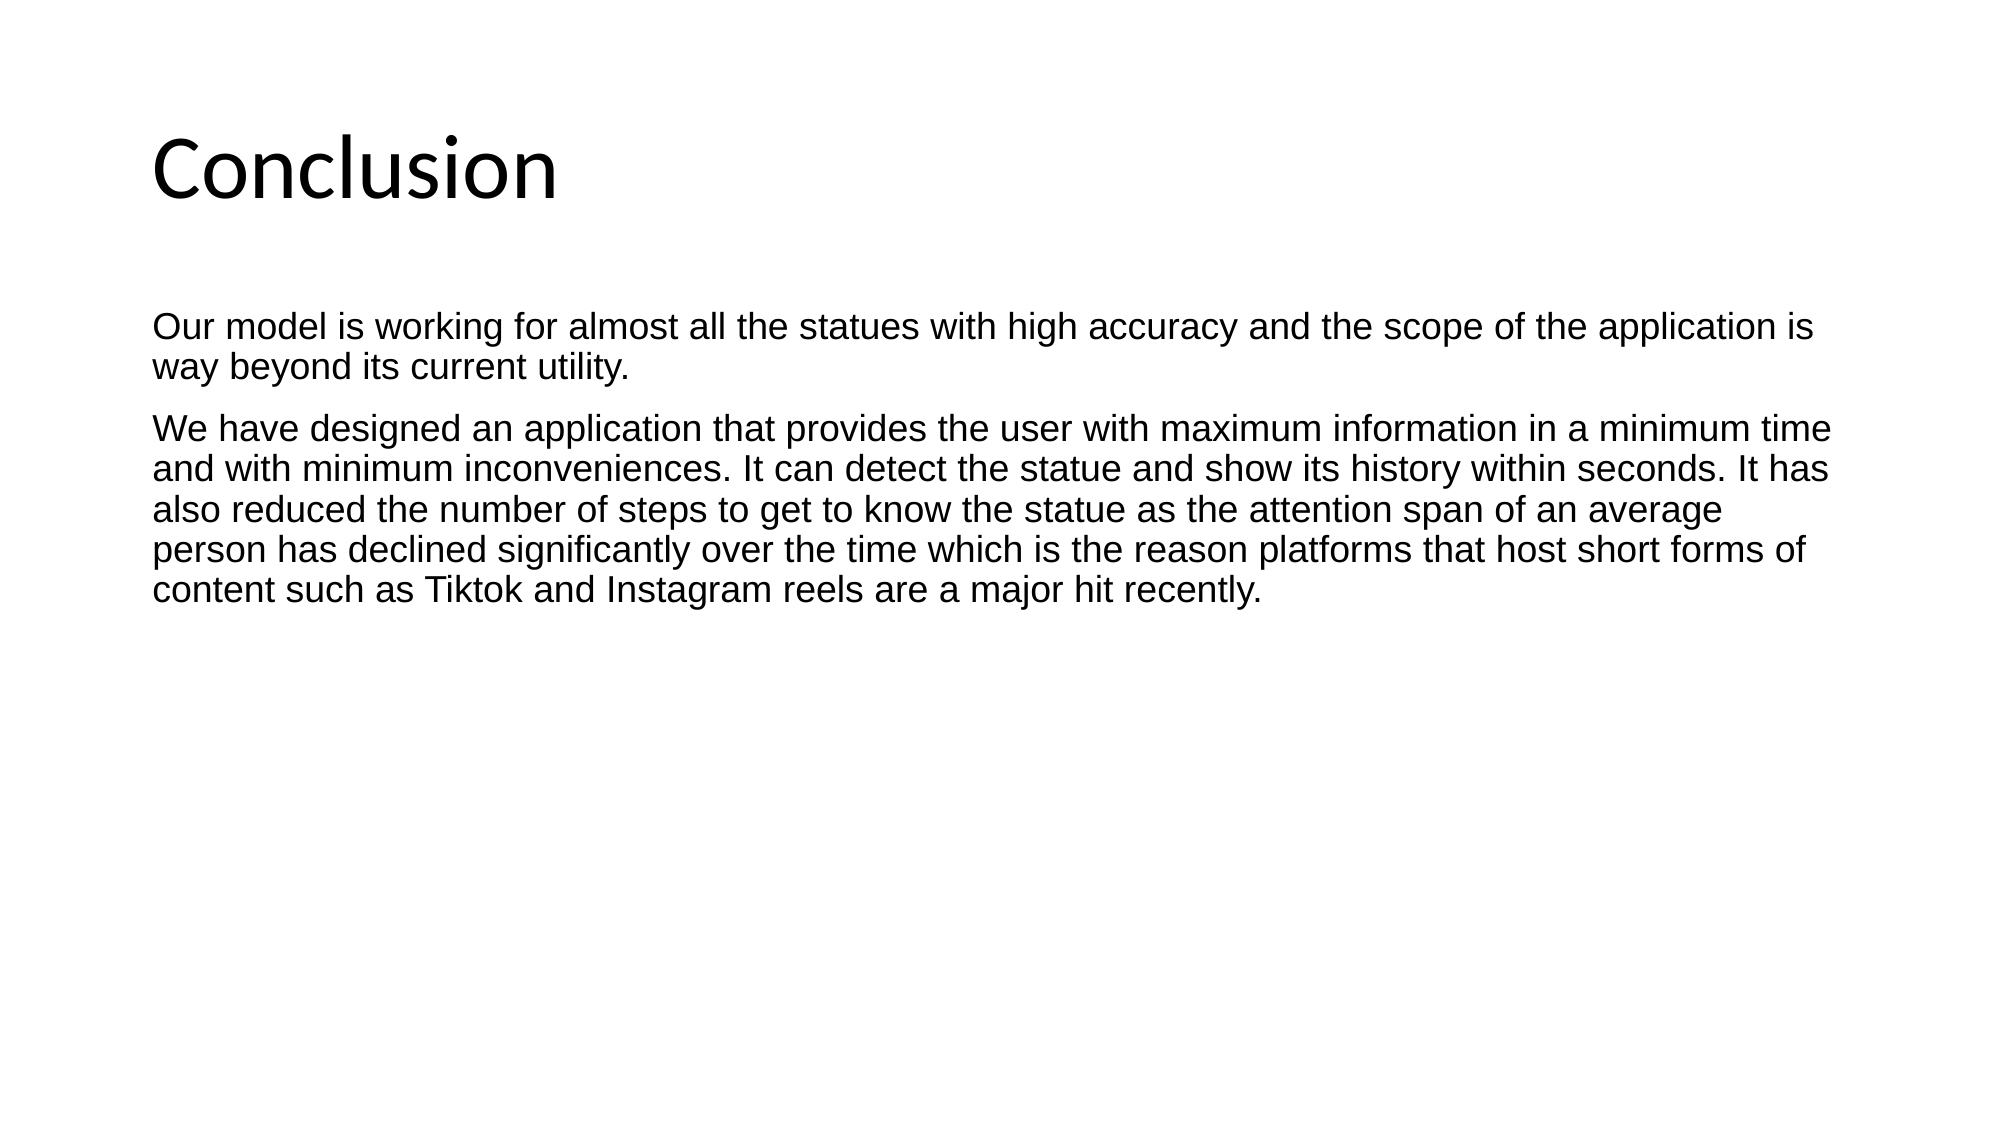

# Conclusion
Our model is working for almost all the statues with high accuracy and the scope of the application is way beyond its current utility.
We have designed an application that provides the user with maximum information in a minimum time and with minimum inconveniences. It can detect the statue and show its history within seconds. It has also reduced the number of steps to get to know the statue as the attention span of an average person has declined significantly over the time which is the reason platforms that host short forms of content such as Tiktok and Instagram reels are a major hit recently.